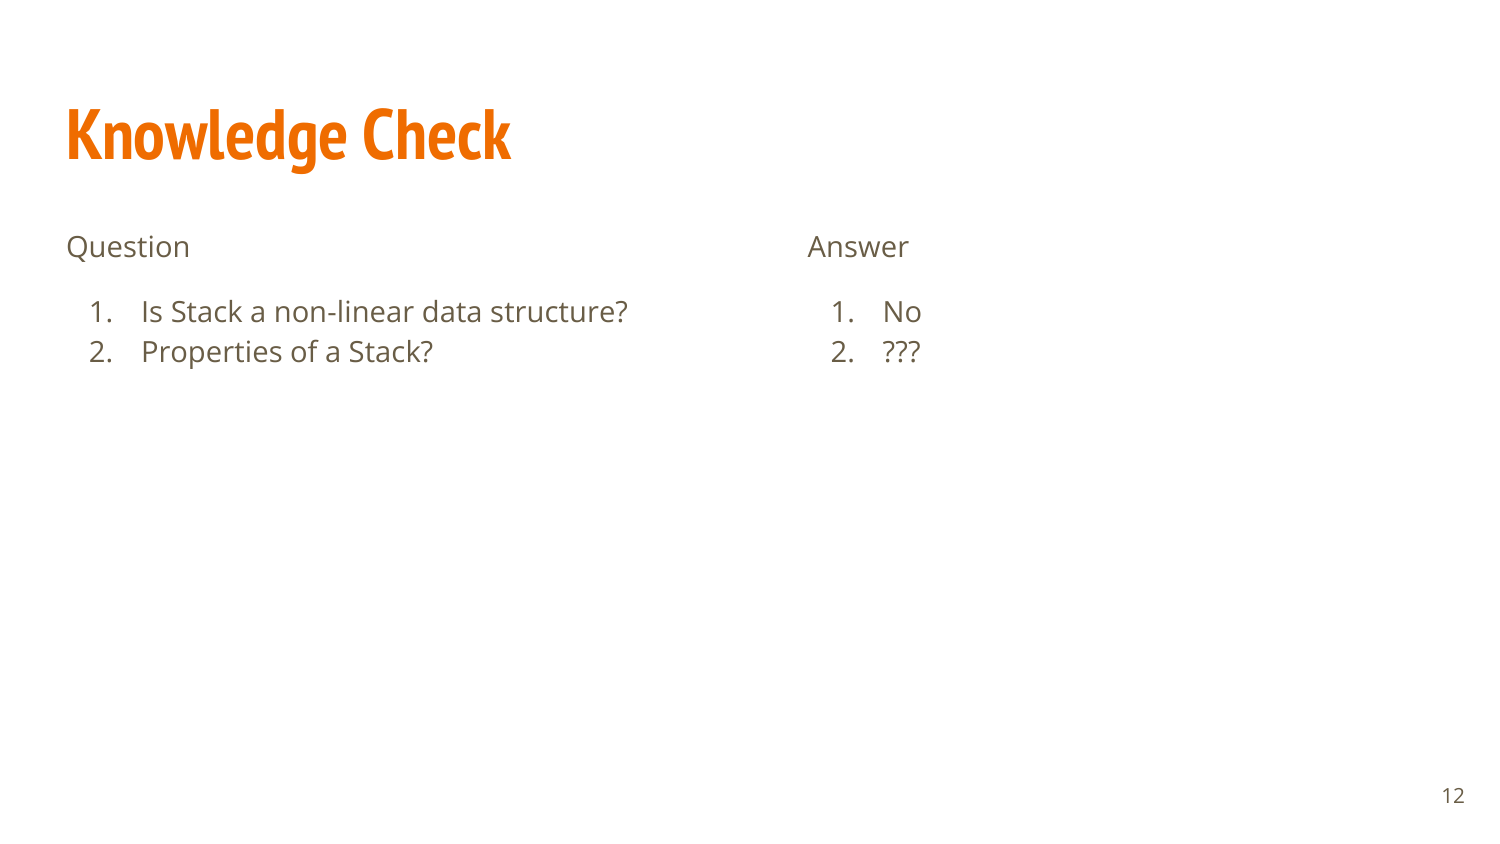

# Knowledge Check
Question
Is Stack a non-linear data structure?
Properties of a Stack?
Answer
No
???
12